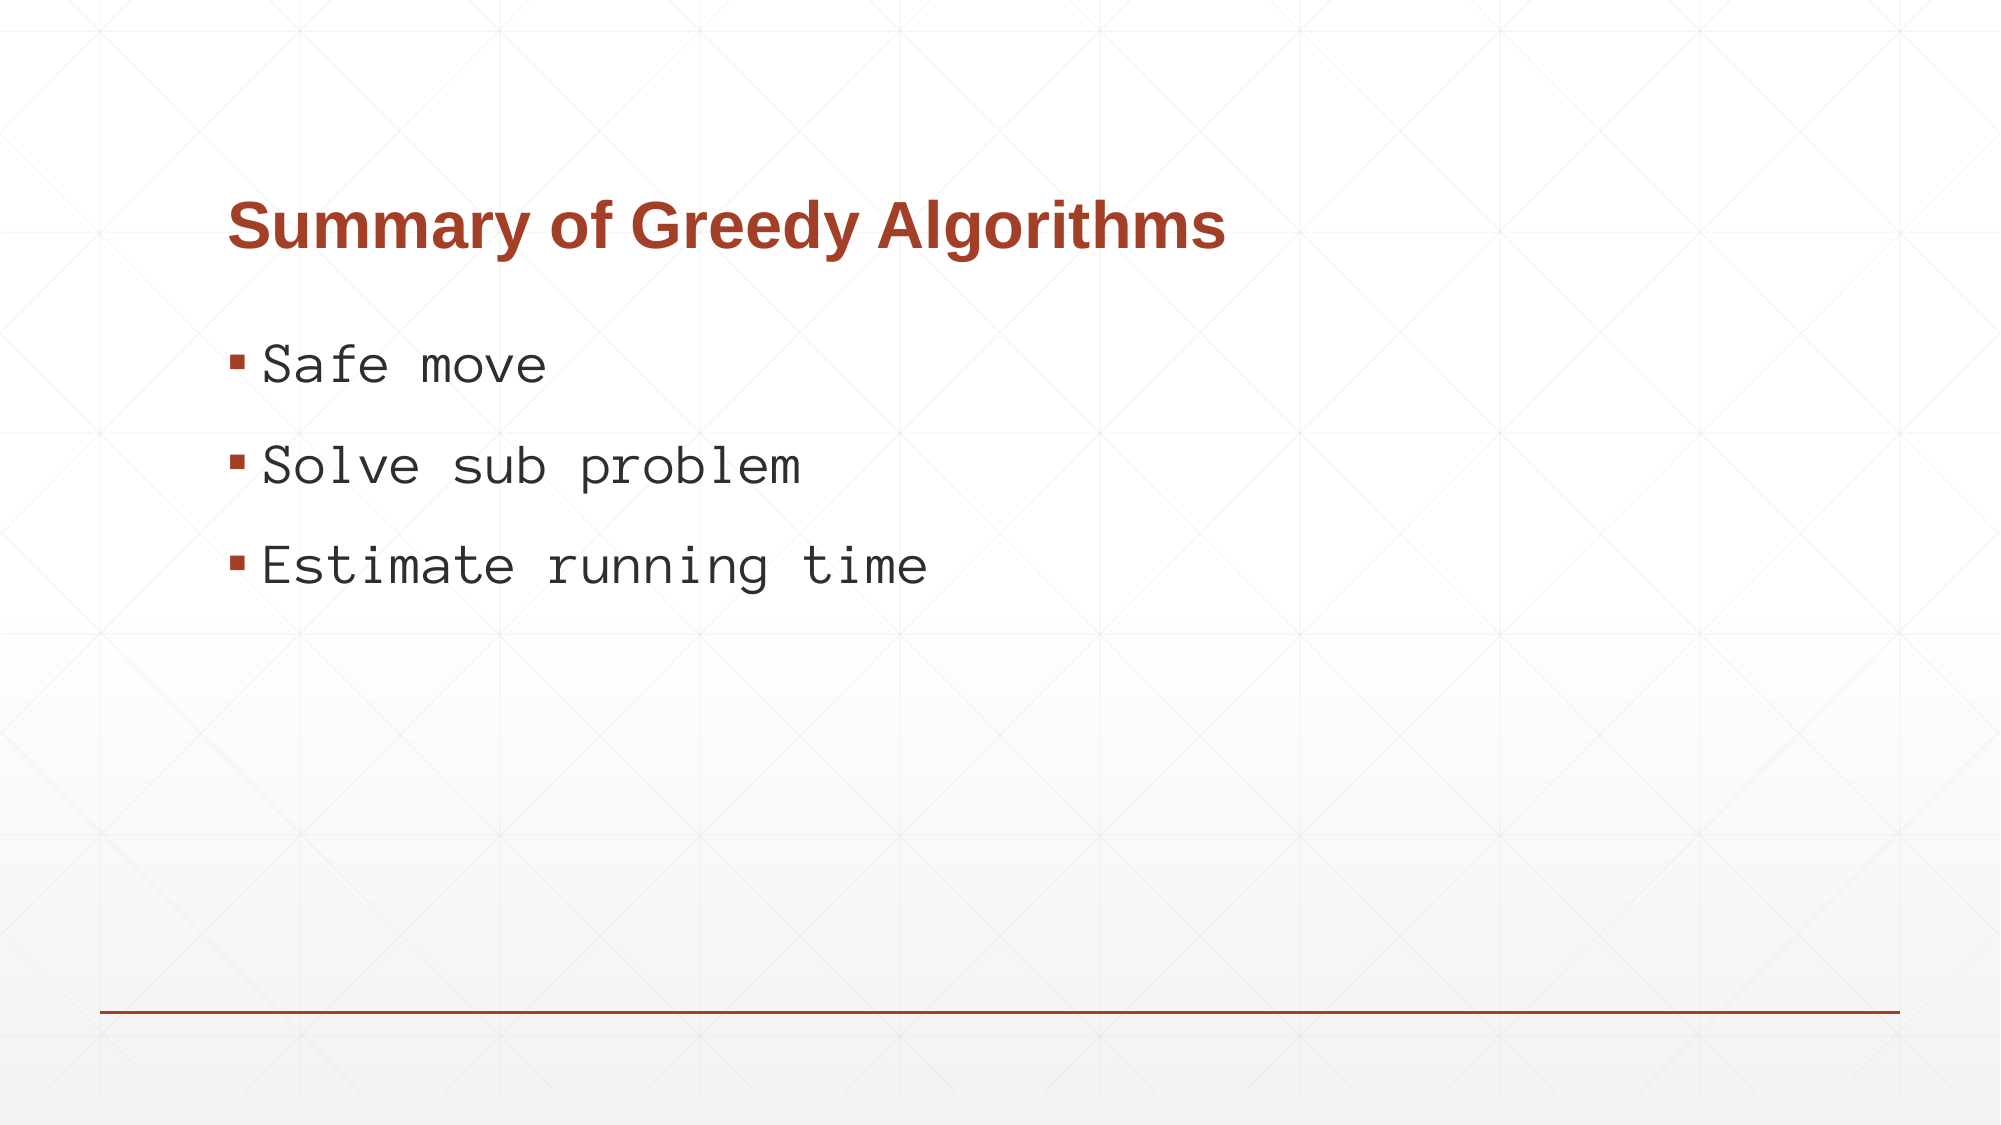

# Summary of Greedy Algorithms
Safe move
Solve sub problem
Estimate running time